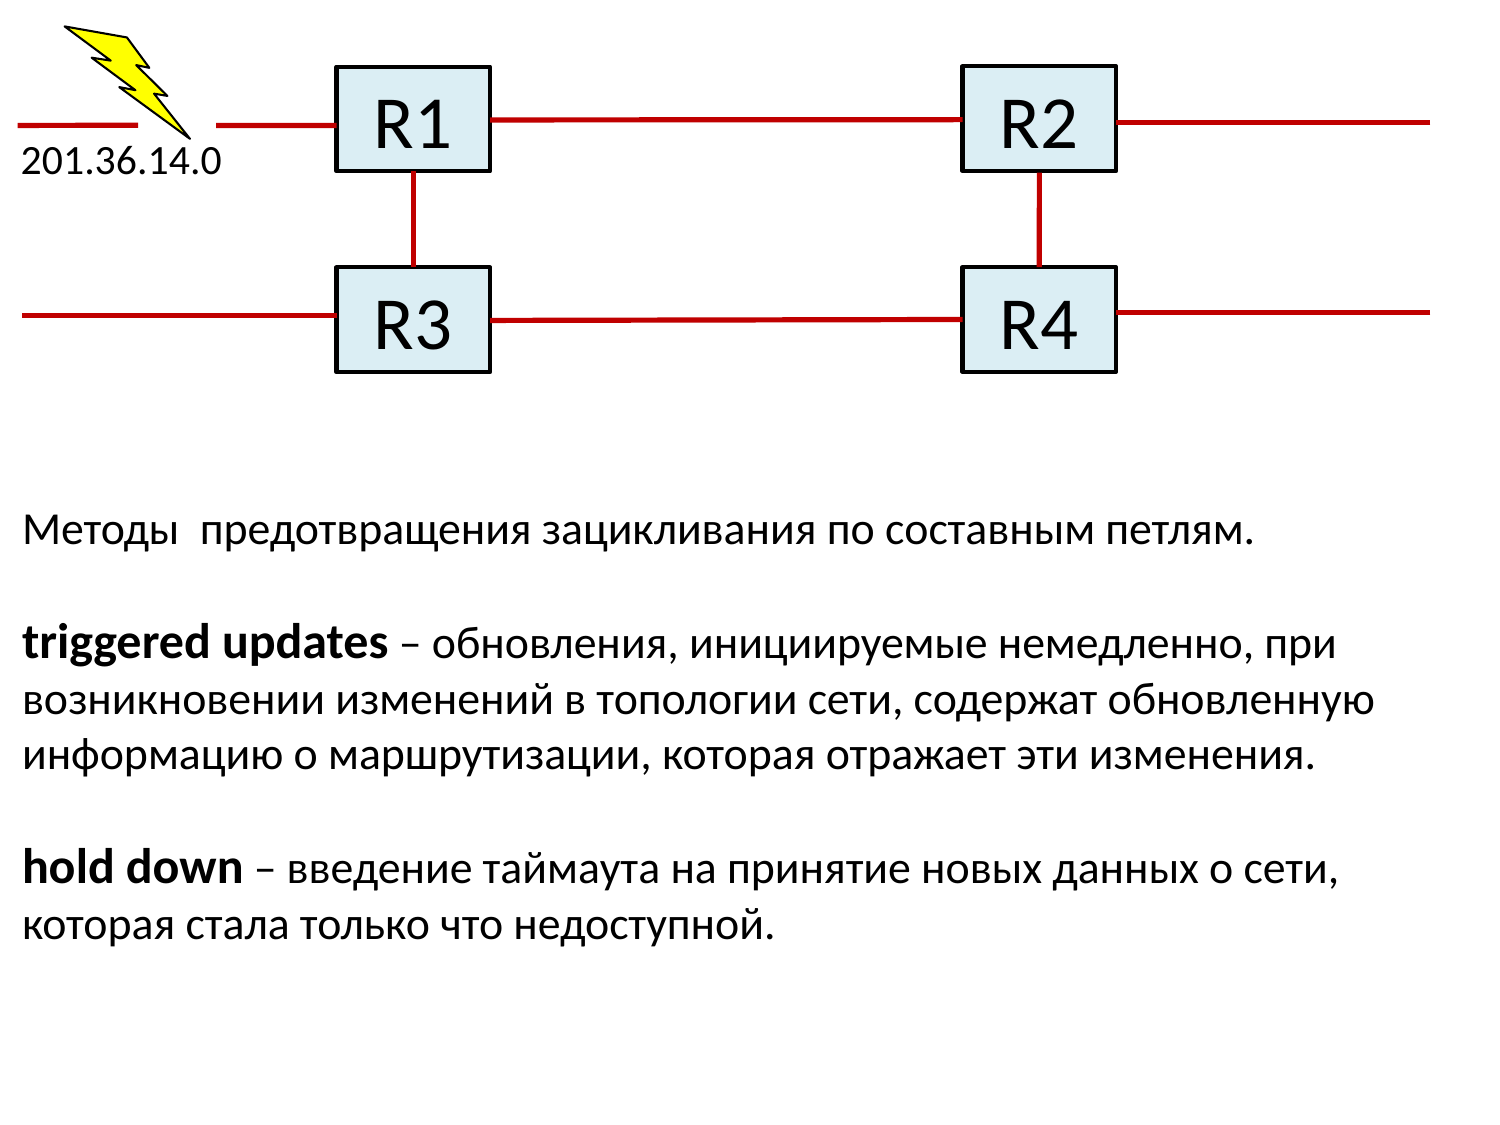

R2
R1
201.36.14.0
R4
R3
Методы  предотвращения зацикливания по составным петлям.

triggered updates – обновления, инициируемые немедленно, при возникновении изменений в топологии сети, содержат обновленную информацию о маршрутизации, которая отражает эти изменения.
hold down – введение таймаута на принятие новых данных о сети, которая стала только что недоступной.